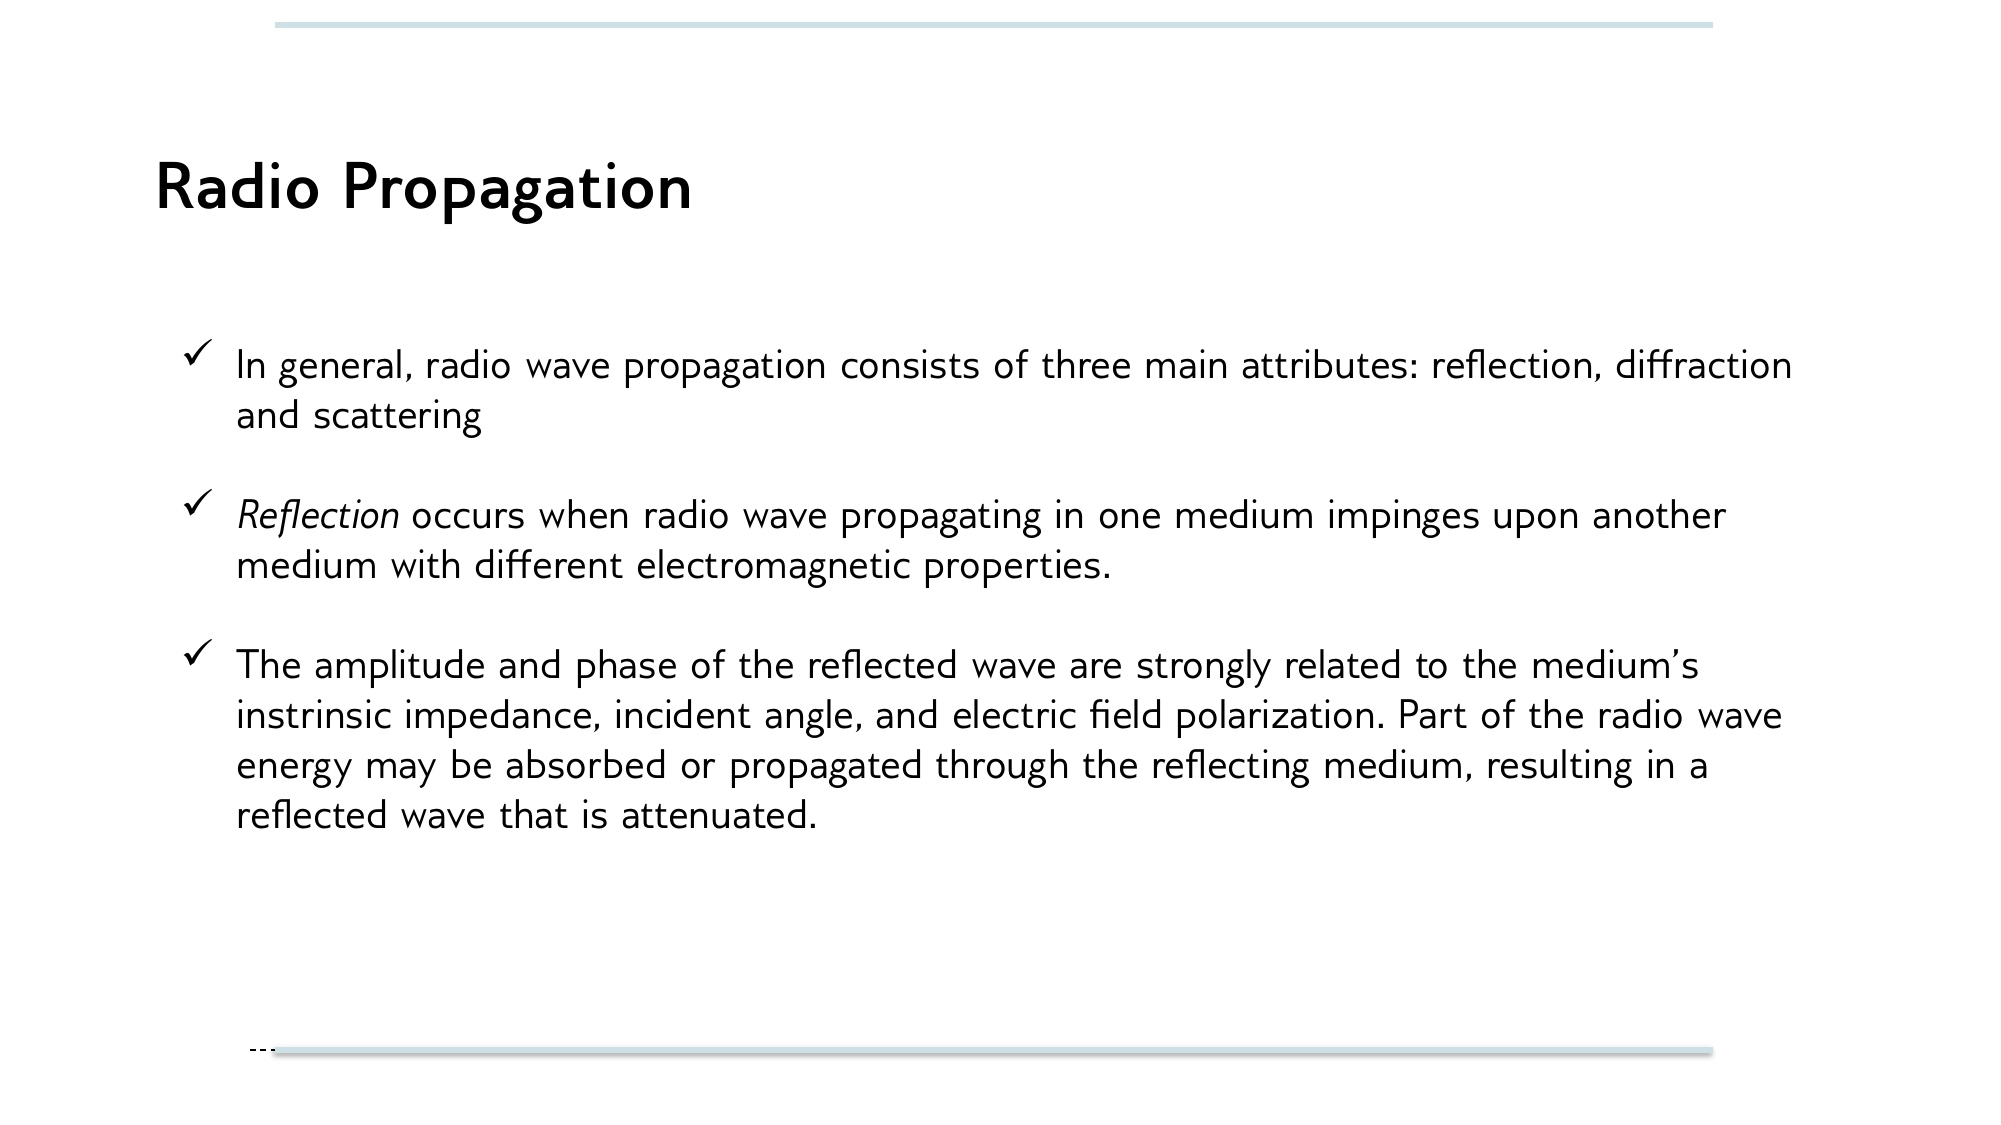

# Radio Propagation
In general, radio wave propagation consists of three main attributes: reflection, diffraction and scattering

Reflection occurs when radio wave propagating in one medium impinges upon another medium with different electromagnetic properties.

The amplitude and phase of the reflected wave are strongly related to the medium’s instrinsic impedance, incident angle, and electric field polarization. Part of the radio wave energy may be absorbed or propagated through the reflecting medium, resulting in a reflected wave that is attenuated.